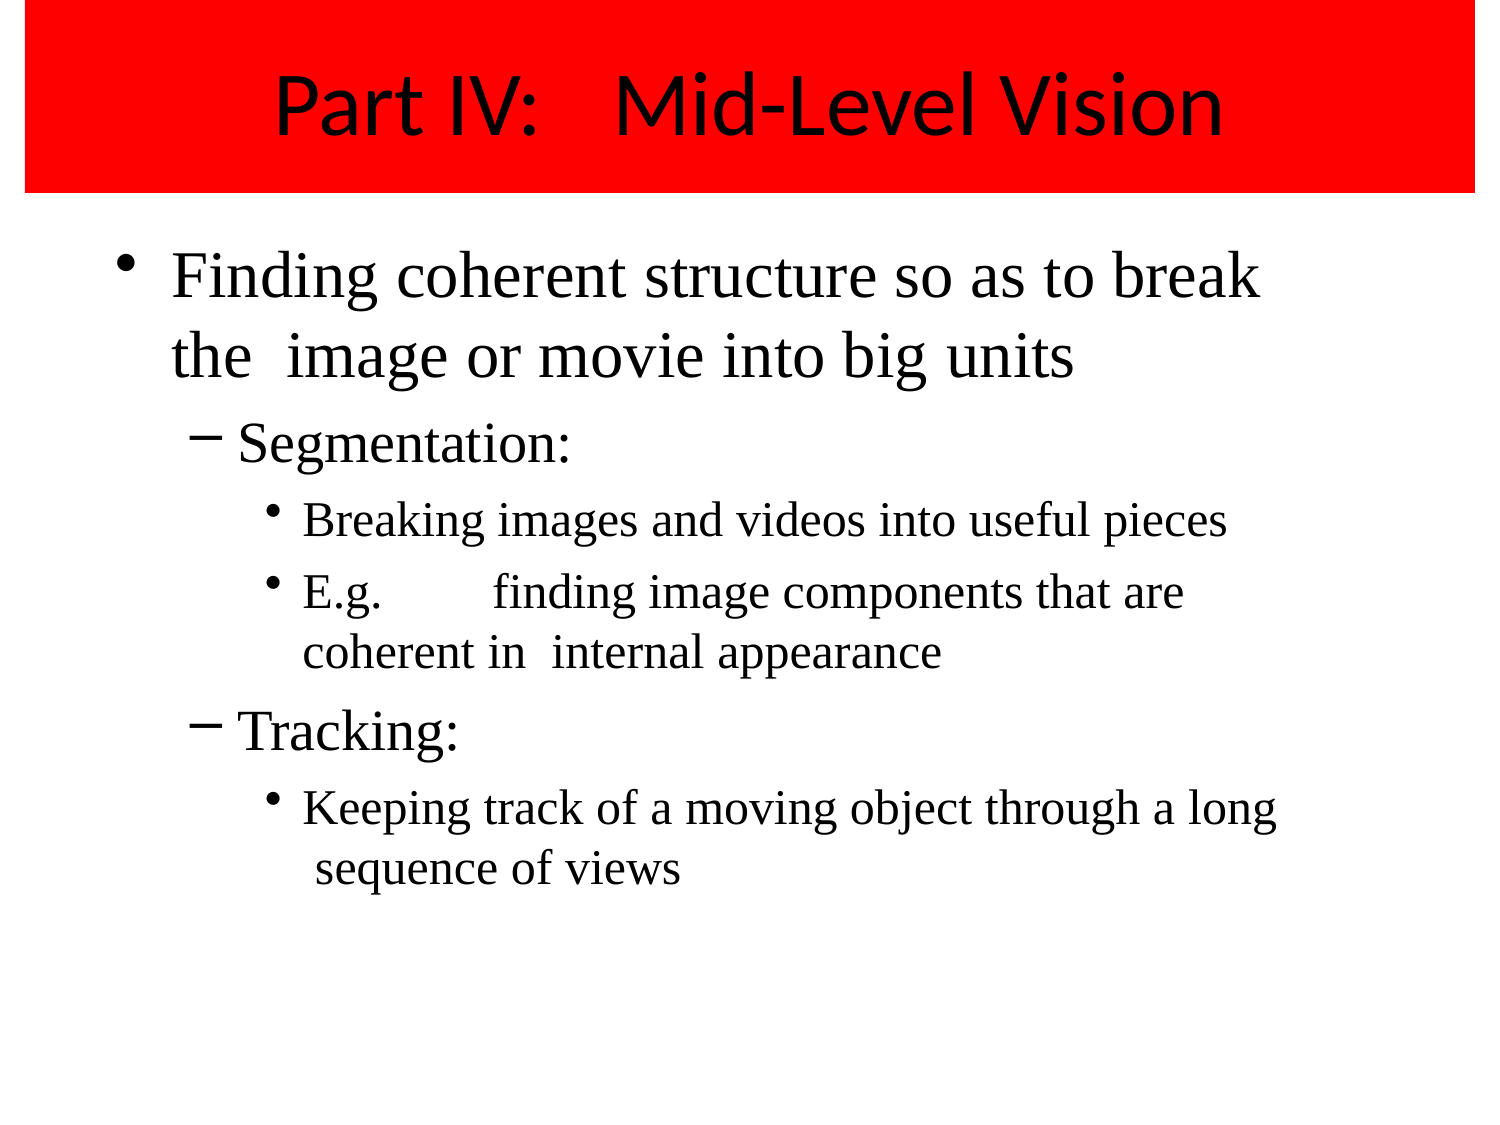

# Part IV:	Mid-Level Vision
Finding coherent structure so as to break the  image or movie into big units
Segmentation:
Breaking images and videos into useful pieces
E.g.	finding image components that are coherent in  internal appearance
Tracking:
Keeping track of a moving object through a long  sequence of views